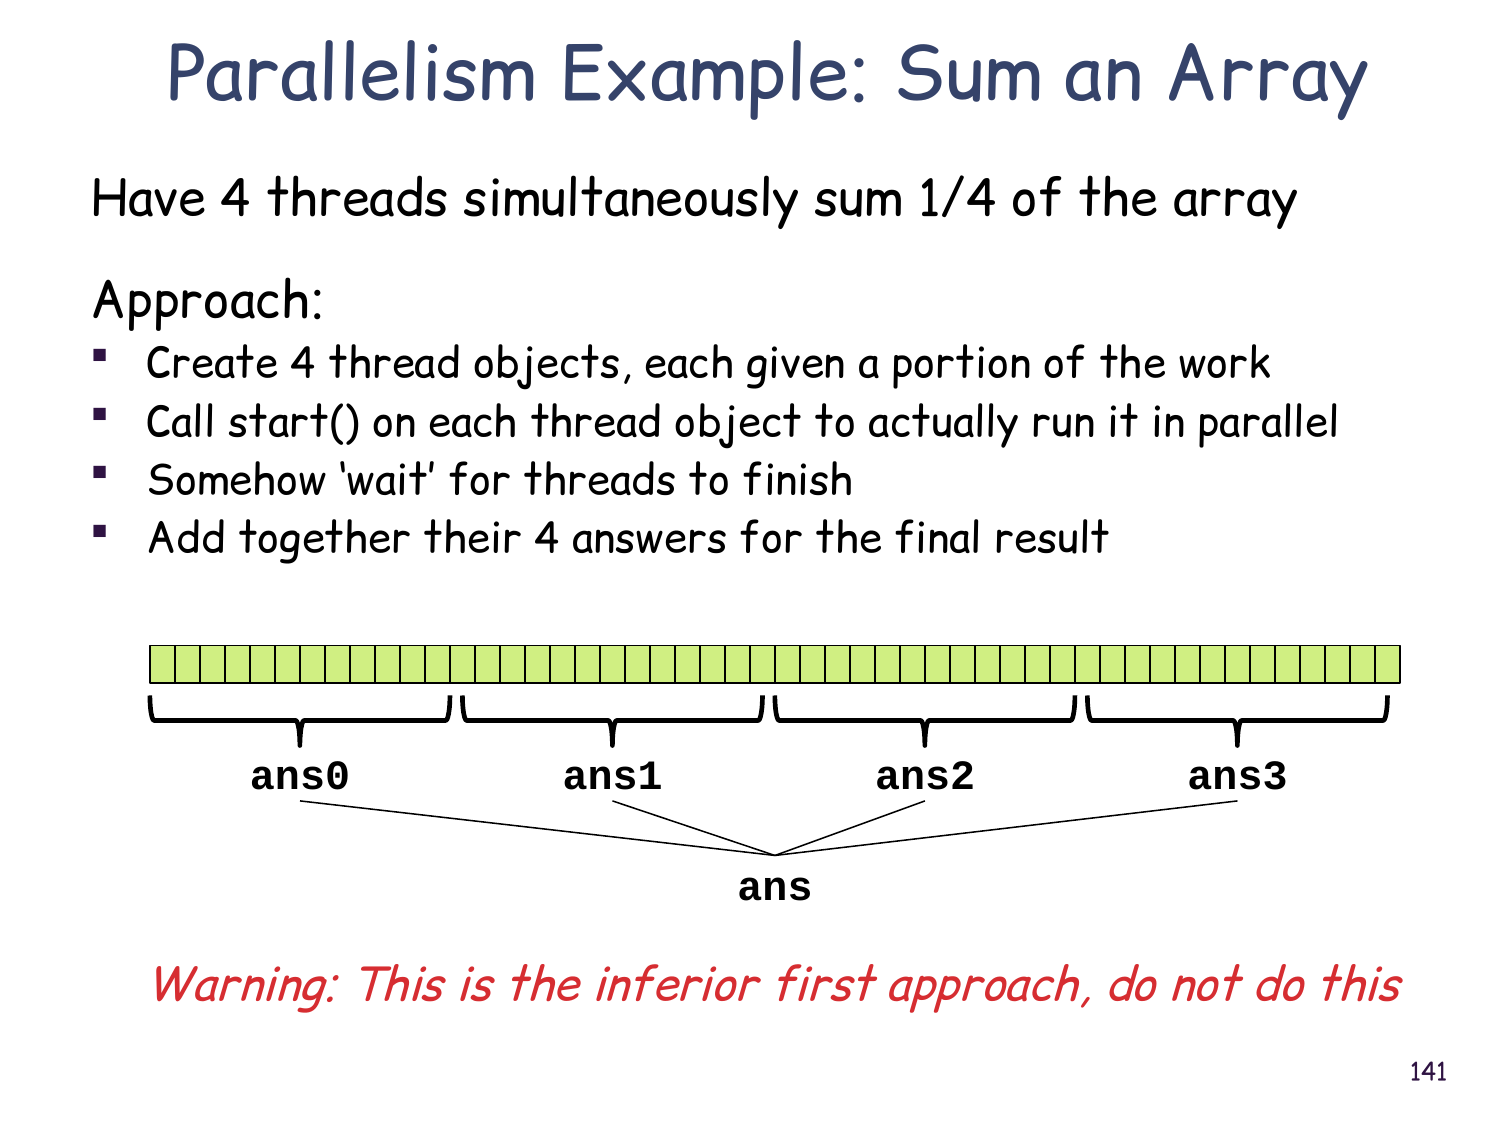

# Parallelism Example: Sum an Array
Have 4 threads simultaneously sum 1/4 of the array

Approach:
Create 4 thread objects, each given a portion of the work
Call start() on each thread object to actually run it in parallel
Somehow ‘wait’ for threads to finish
Add together their 4 answers for the final result

Warning: This is the inferior first approach, do not do this

ans0
ans1
ans2
ans3
ans
141